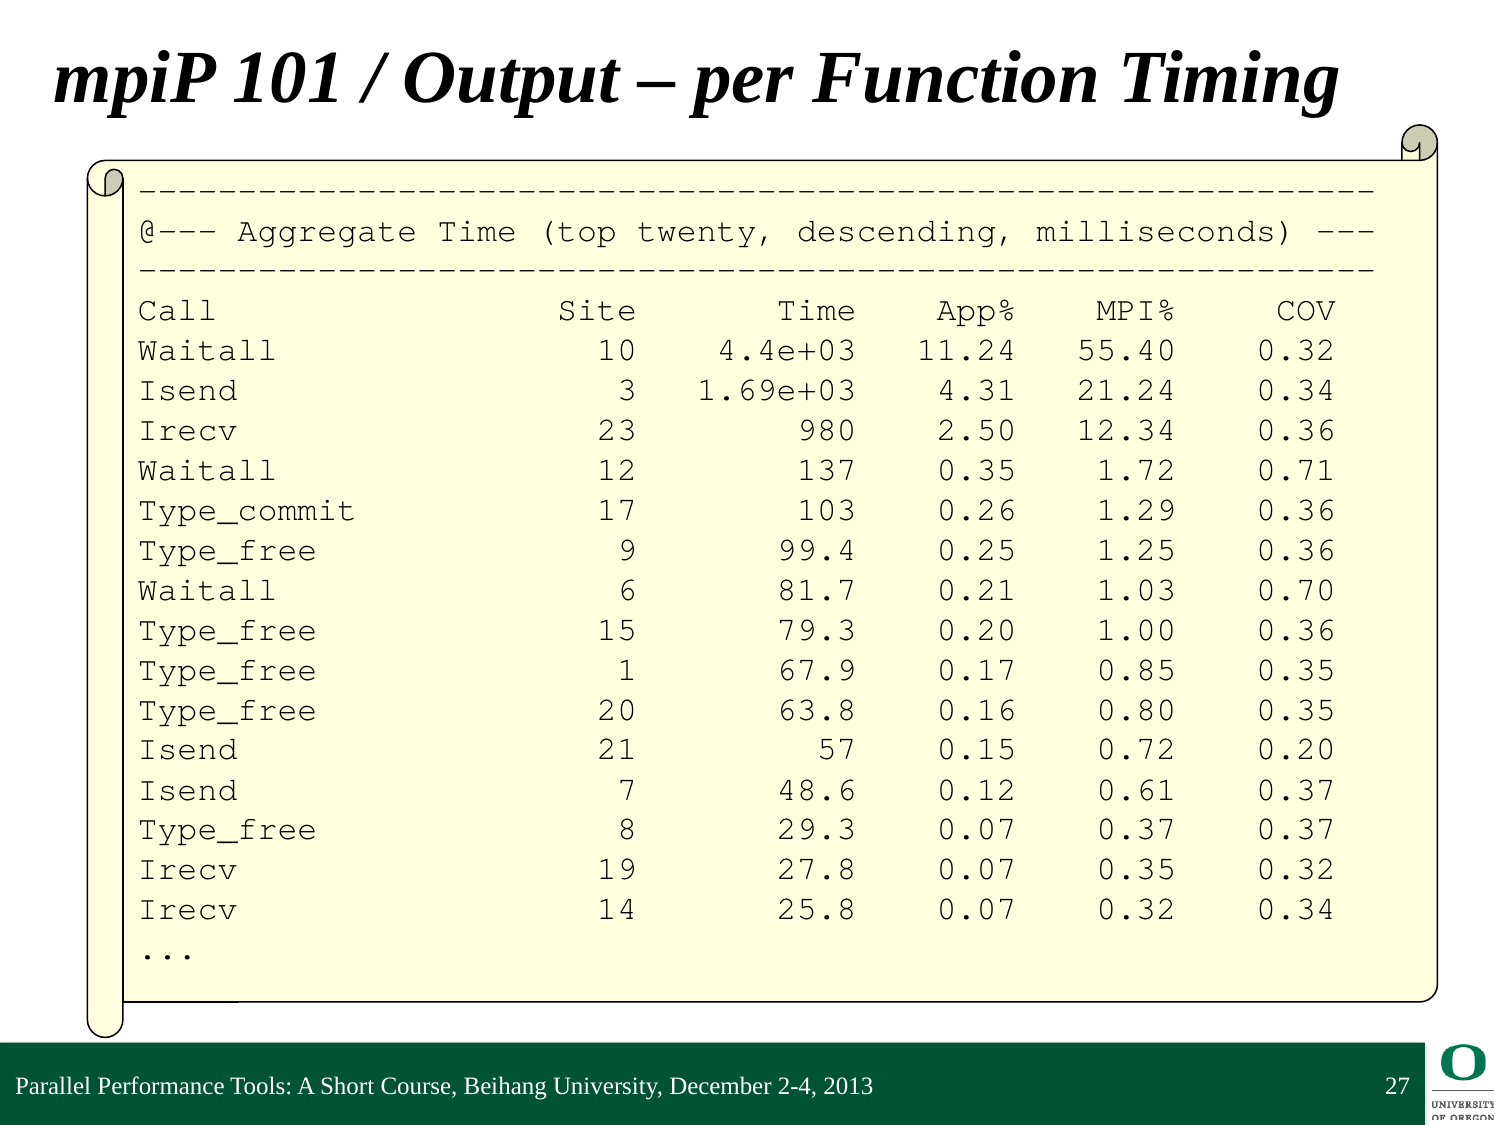

# mpiP 101 / Output – per Function Timing
--------------------------------------------------------------
@--- Aggregate Time (top twenty, descending, milliseconds) ---
--------------------------------------------------------------
Call                 Site       Time    App%    MPI%     COV
Waitall                10    4.4e+03   11.24   55.40    0.32
Isend                   3   1.69e+03    4.31   21.24    0.34
Irecv                  23        980    2.50   12.34    0.36
Waitall                12        137    0.35    1.72    0.71
Type_commit            17        103    0.26    1.29    0.36
Type_free               9       99.4    0.25    1.25    0.36
Waitall                 6       81.7    0.21    1.03    0.70
Type_free              15       79.3    0.20    1.00    0.36
Type_free               1       67.9    0.17    0.85    0.35
Type_free              20       63.8    0.16    0.80    0.35
Isend                  21         57    0.15    0.72    0.20
Isend                   7       48.6    0.12    0.61    0.37
Type_free               8       29.3    0.07    0.37    0.37
Irecv                  19       27.8    0.07    0.35    0.32
Irecv                  14       25.8    0.07    0.32    0.34
...
Parallel Performance Tools: A Short Course, Beihang University, December 2-4, 2013
27